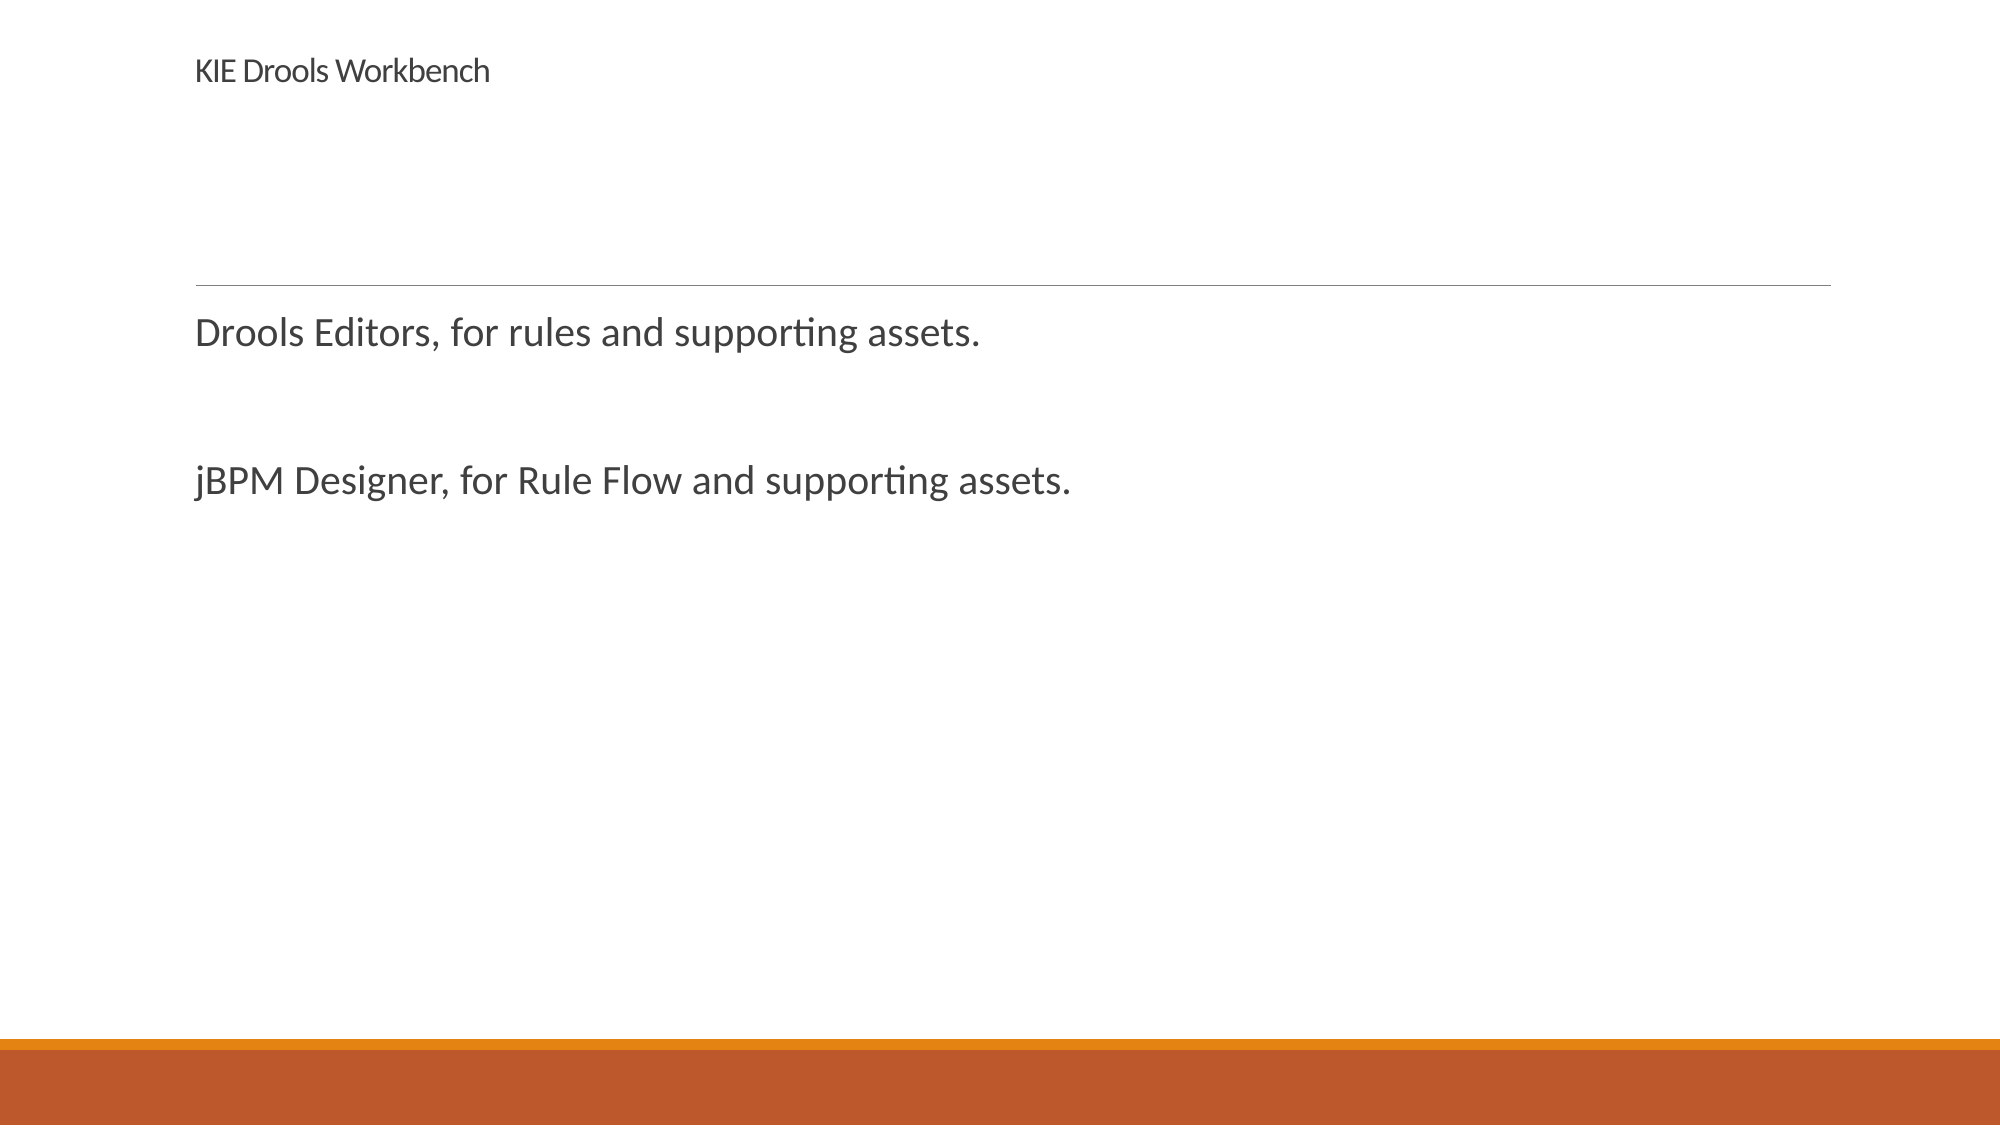

# KIE Drools Workbench
Drools Editors, for rules and supporting assets.

jBPM Designer, for Rule Flow and supporting assets.